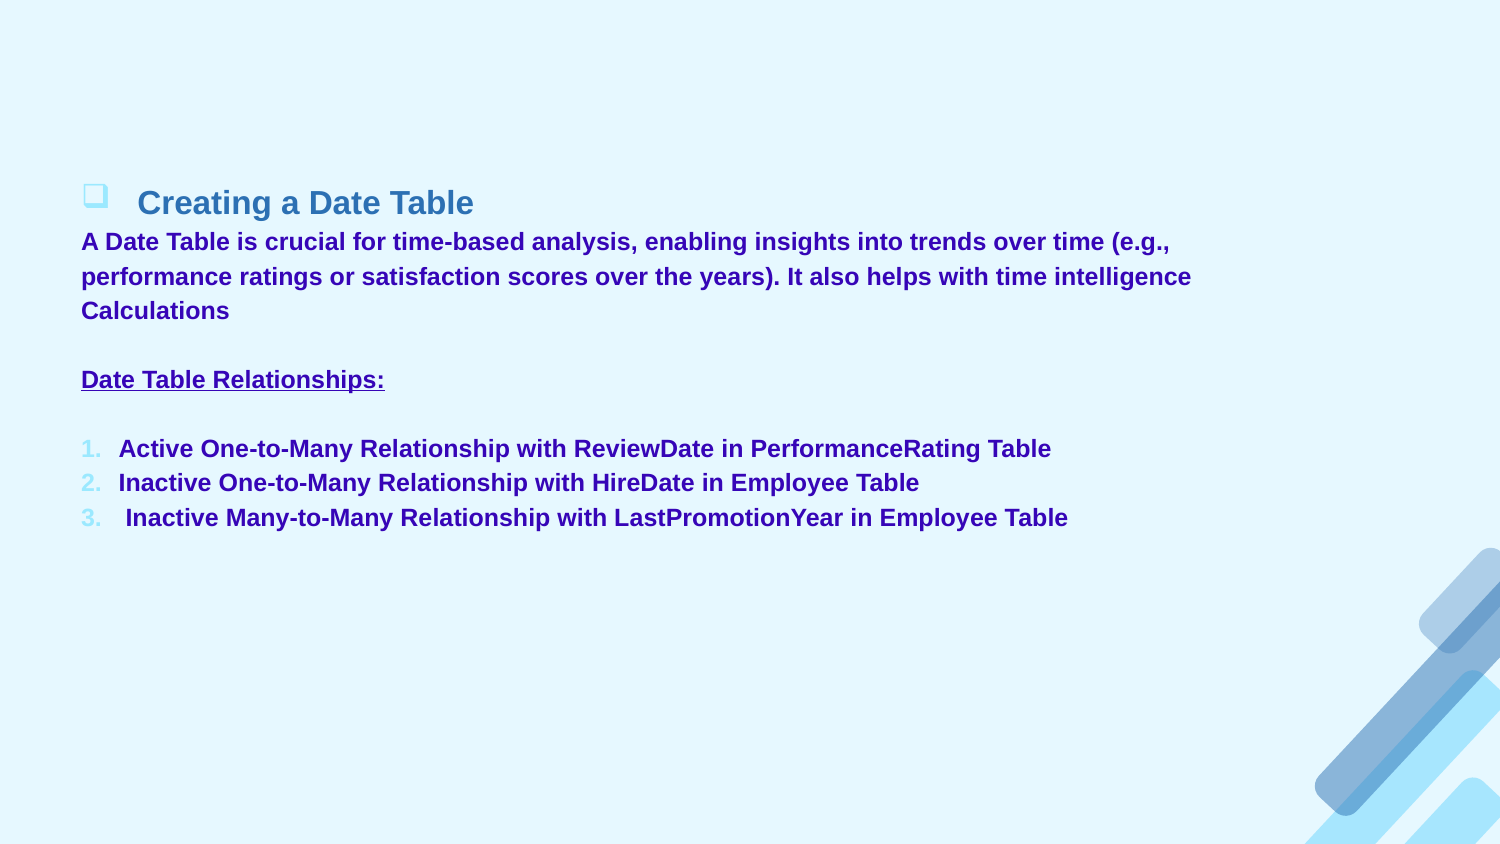

Creating a Date Table
A Date Table is crucial for time-based analysis, enabling insights into trends over time (e.g.,
performance ratings or satisfaction scores over the years). It also helps with time intelligence
Calculations

Date Table Relationships:

Active One-to-Many Relationship with ReviewDate in PerformanceRating Table
Inactive One-to-Many Relationship with HireDate in Employee Table
 Inactive Many-to-Many Relationship with LastPromotionYear in Employee Table